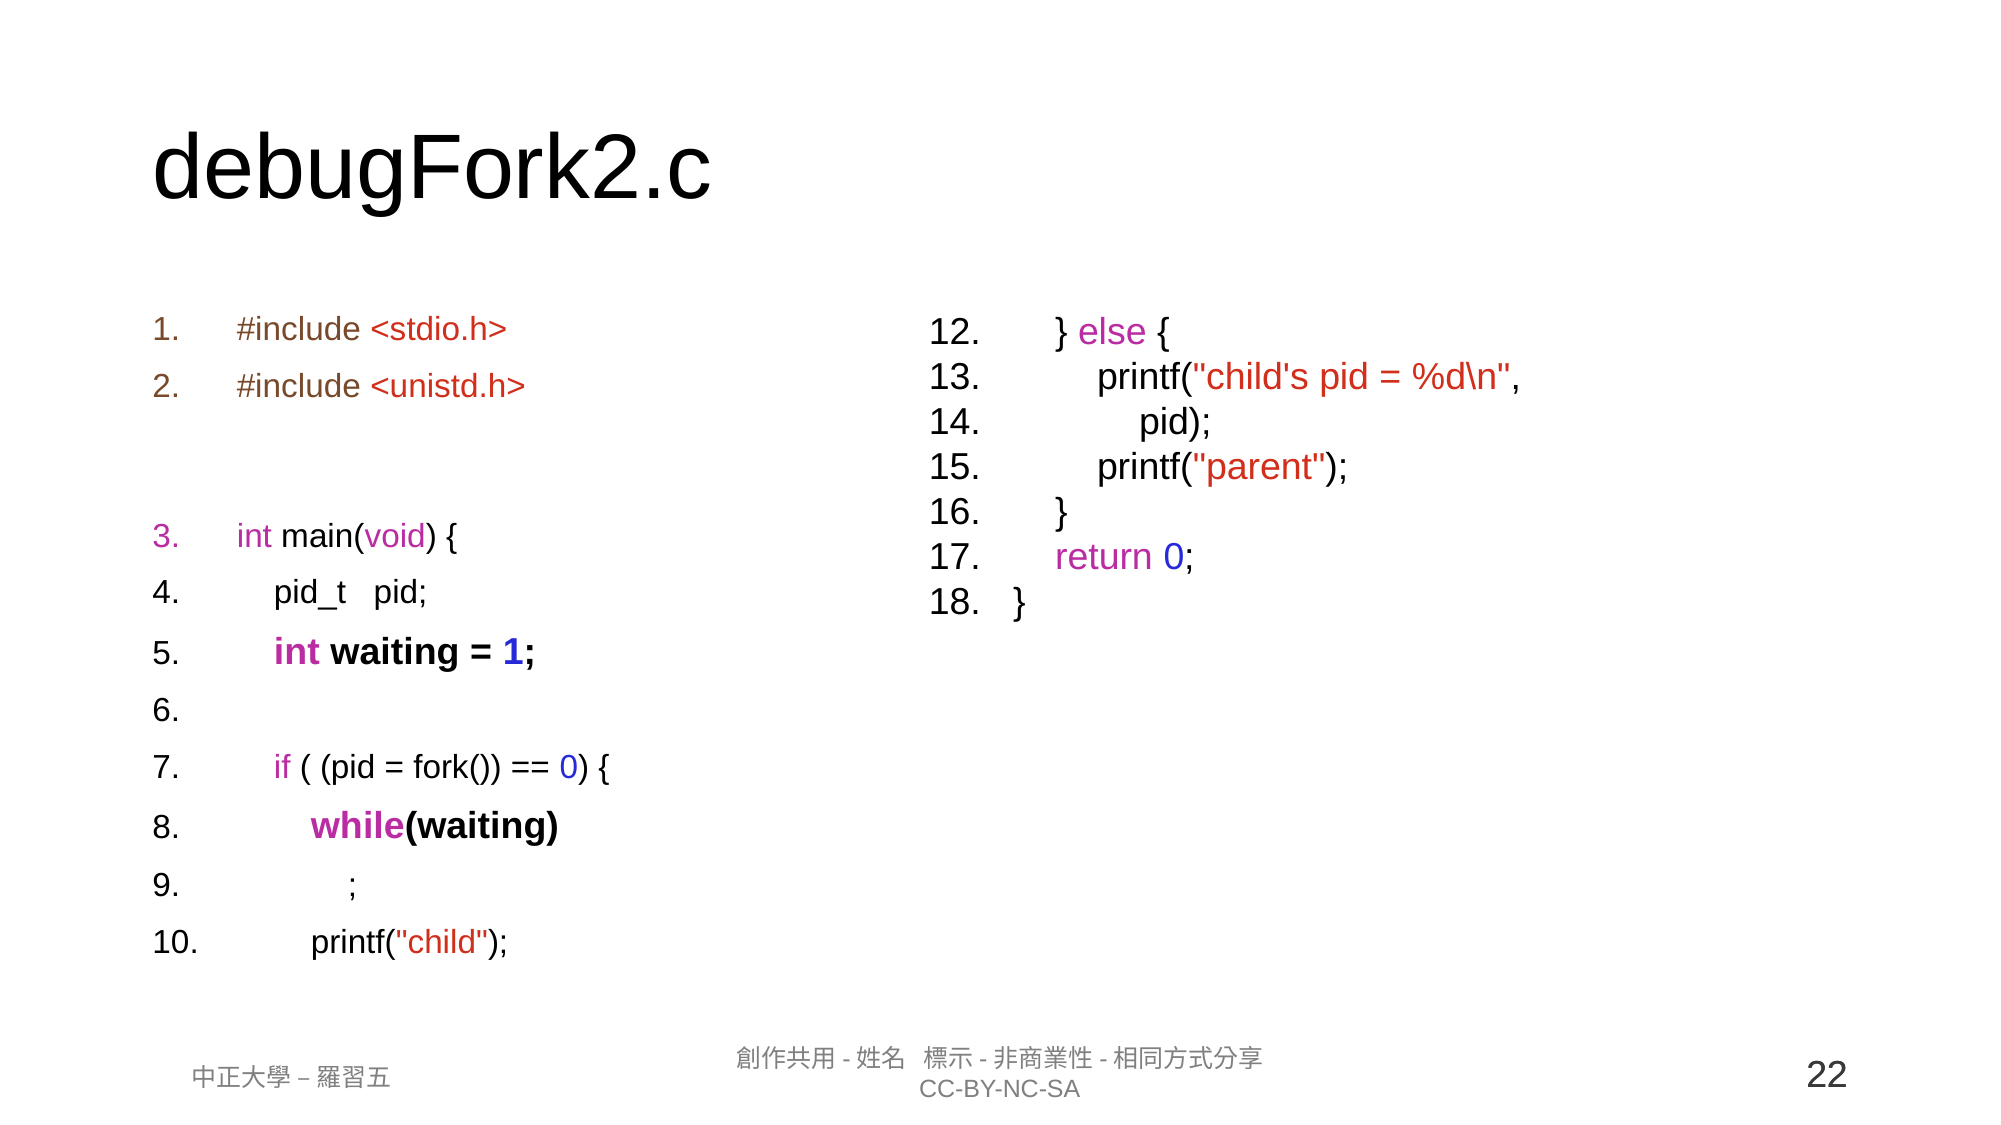

# debugFork2.c
#include <stdio.h>
#include <unistd.h>

int main(void) {
    pid_t   pid;
    int waiting = 1;

    if ( (pid = fork()) == 0) {
        while(waiting)
            ;
        printf("child");

    } else {
        printf("child's pid = %d\n",
            pid);
        printf("parent");
    }
    return 0;
}